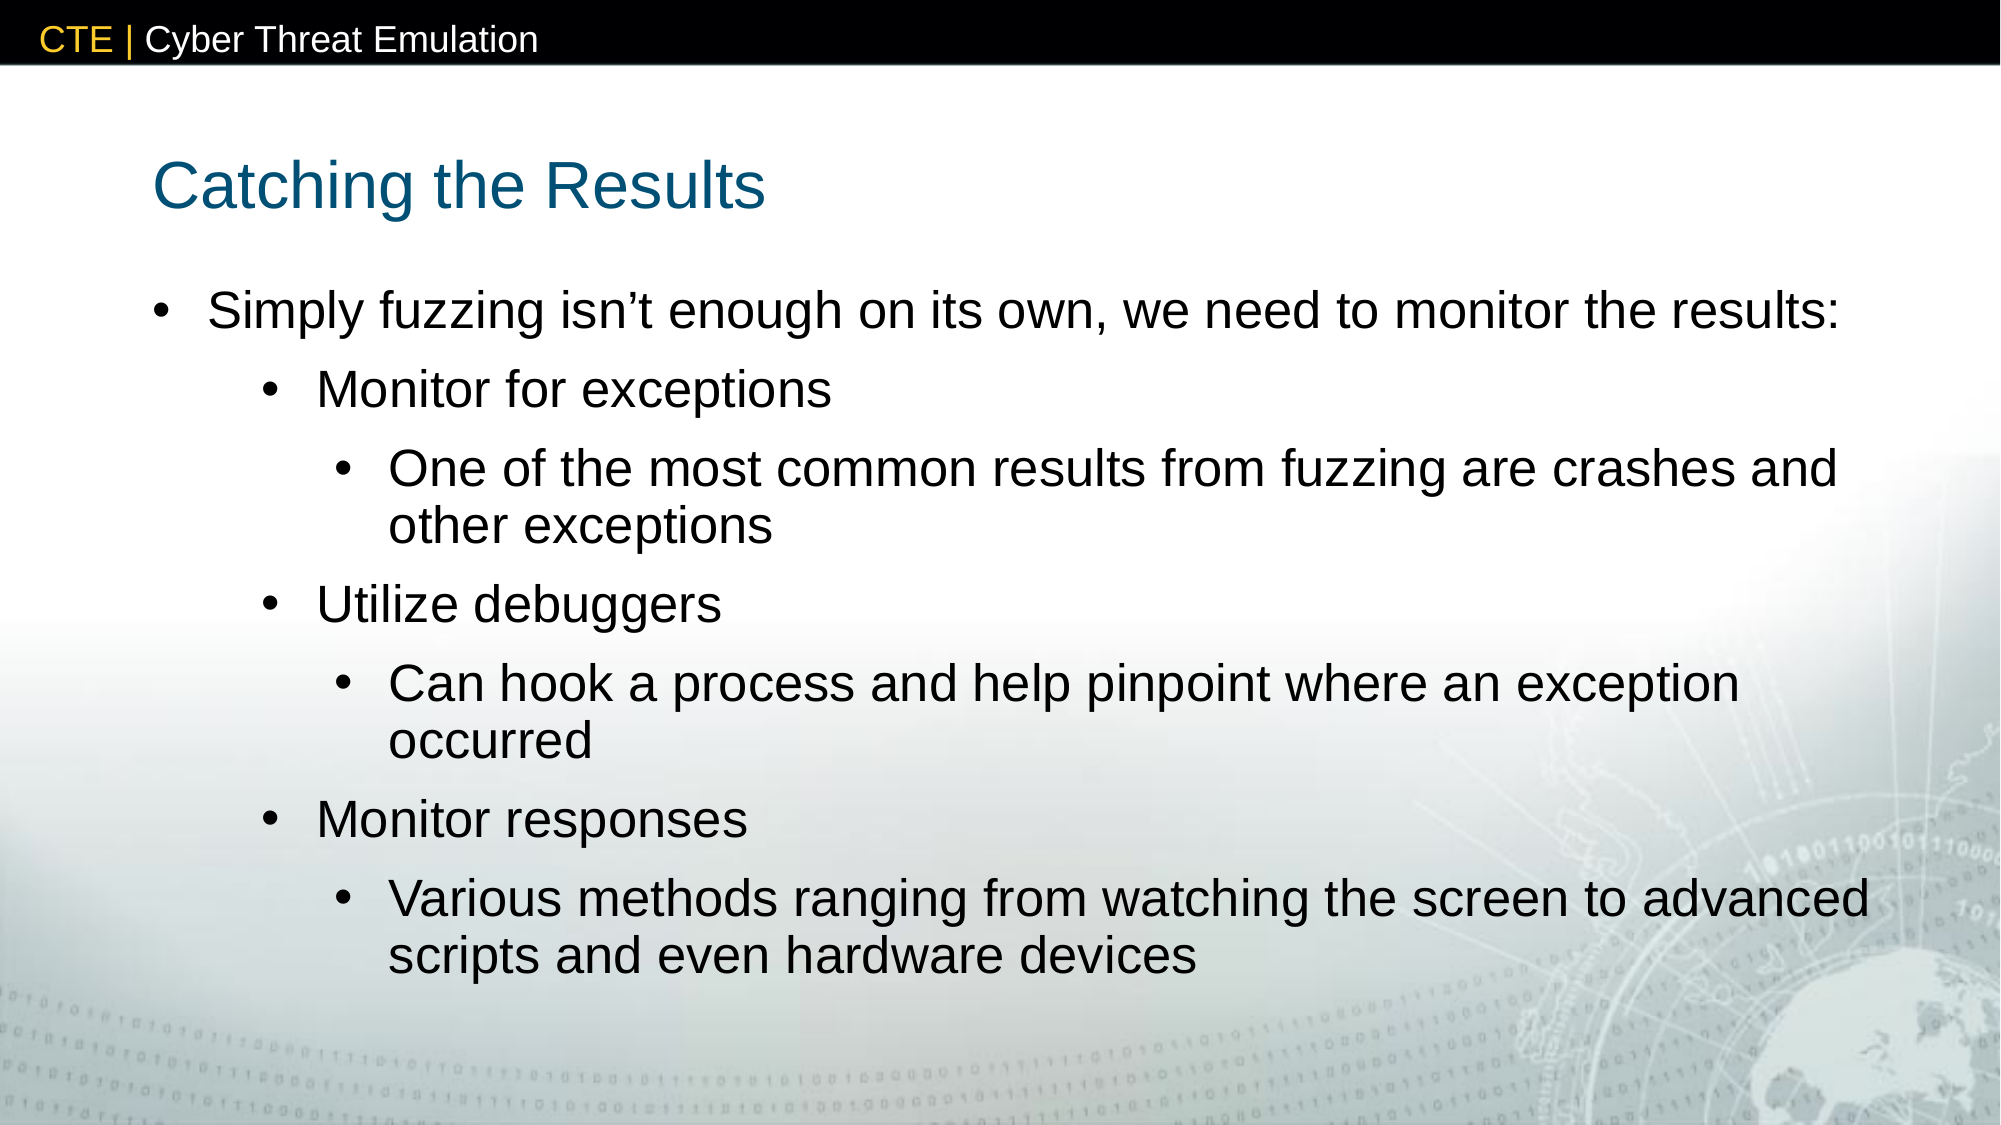

# Catching the Results
Simply fuzzing isn’t enough on its own, we need to monitor the results:
Monitor for exceptions
One of the most common results from fuzzing are crashes and other exceptions
Utilize debuggers
Can hook a process and help pinpoint where an exception occurred
Monitor responses
Various methods ranging from watching the screen to advanced scripts and even hardware devices